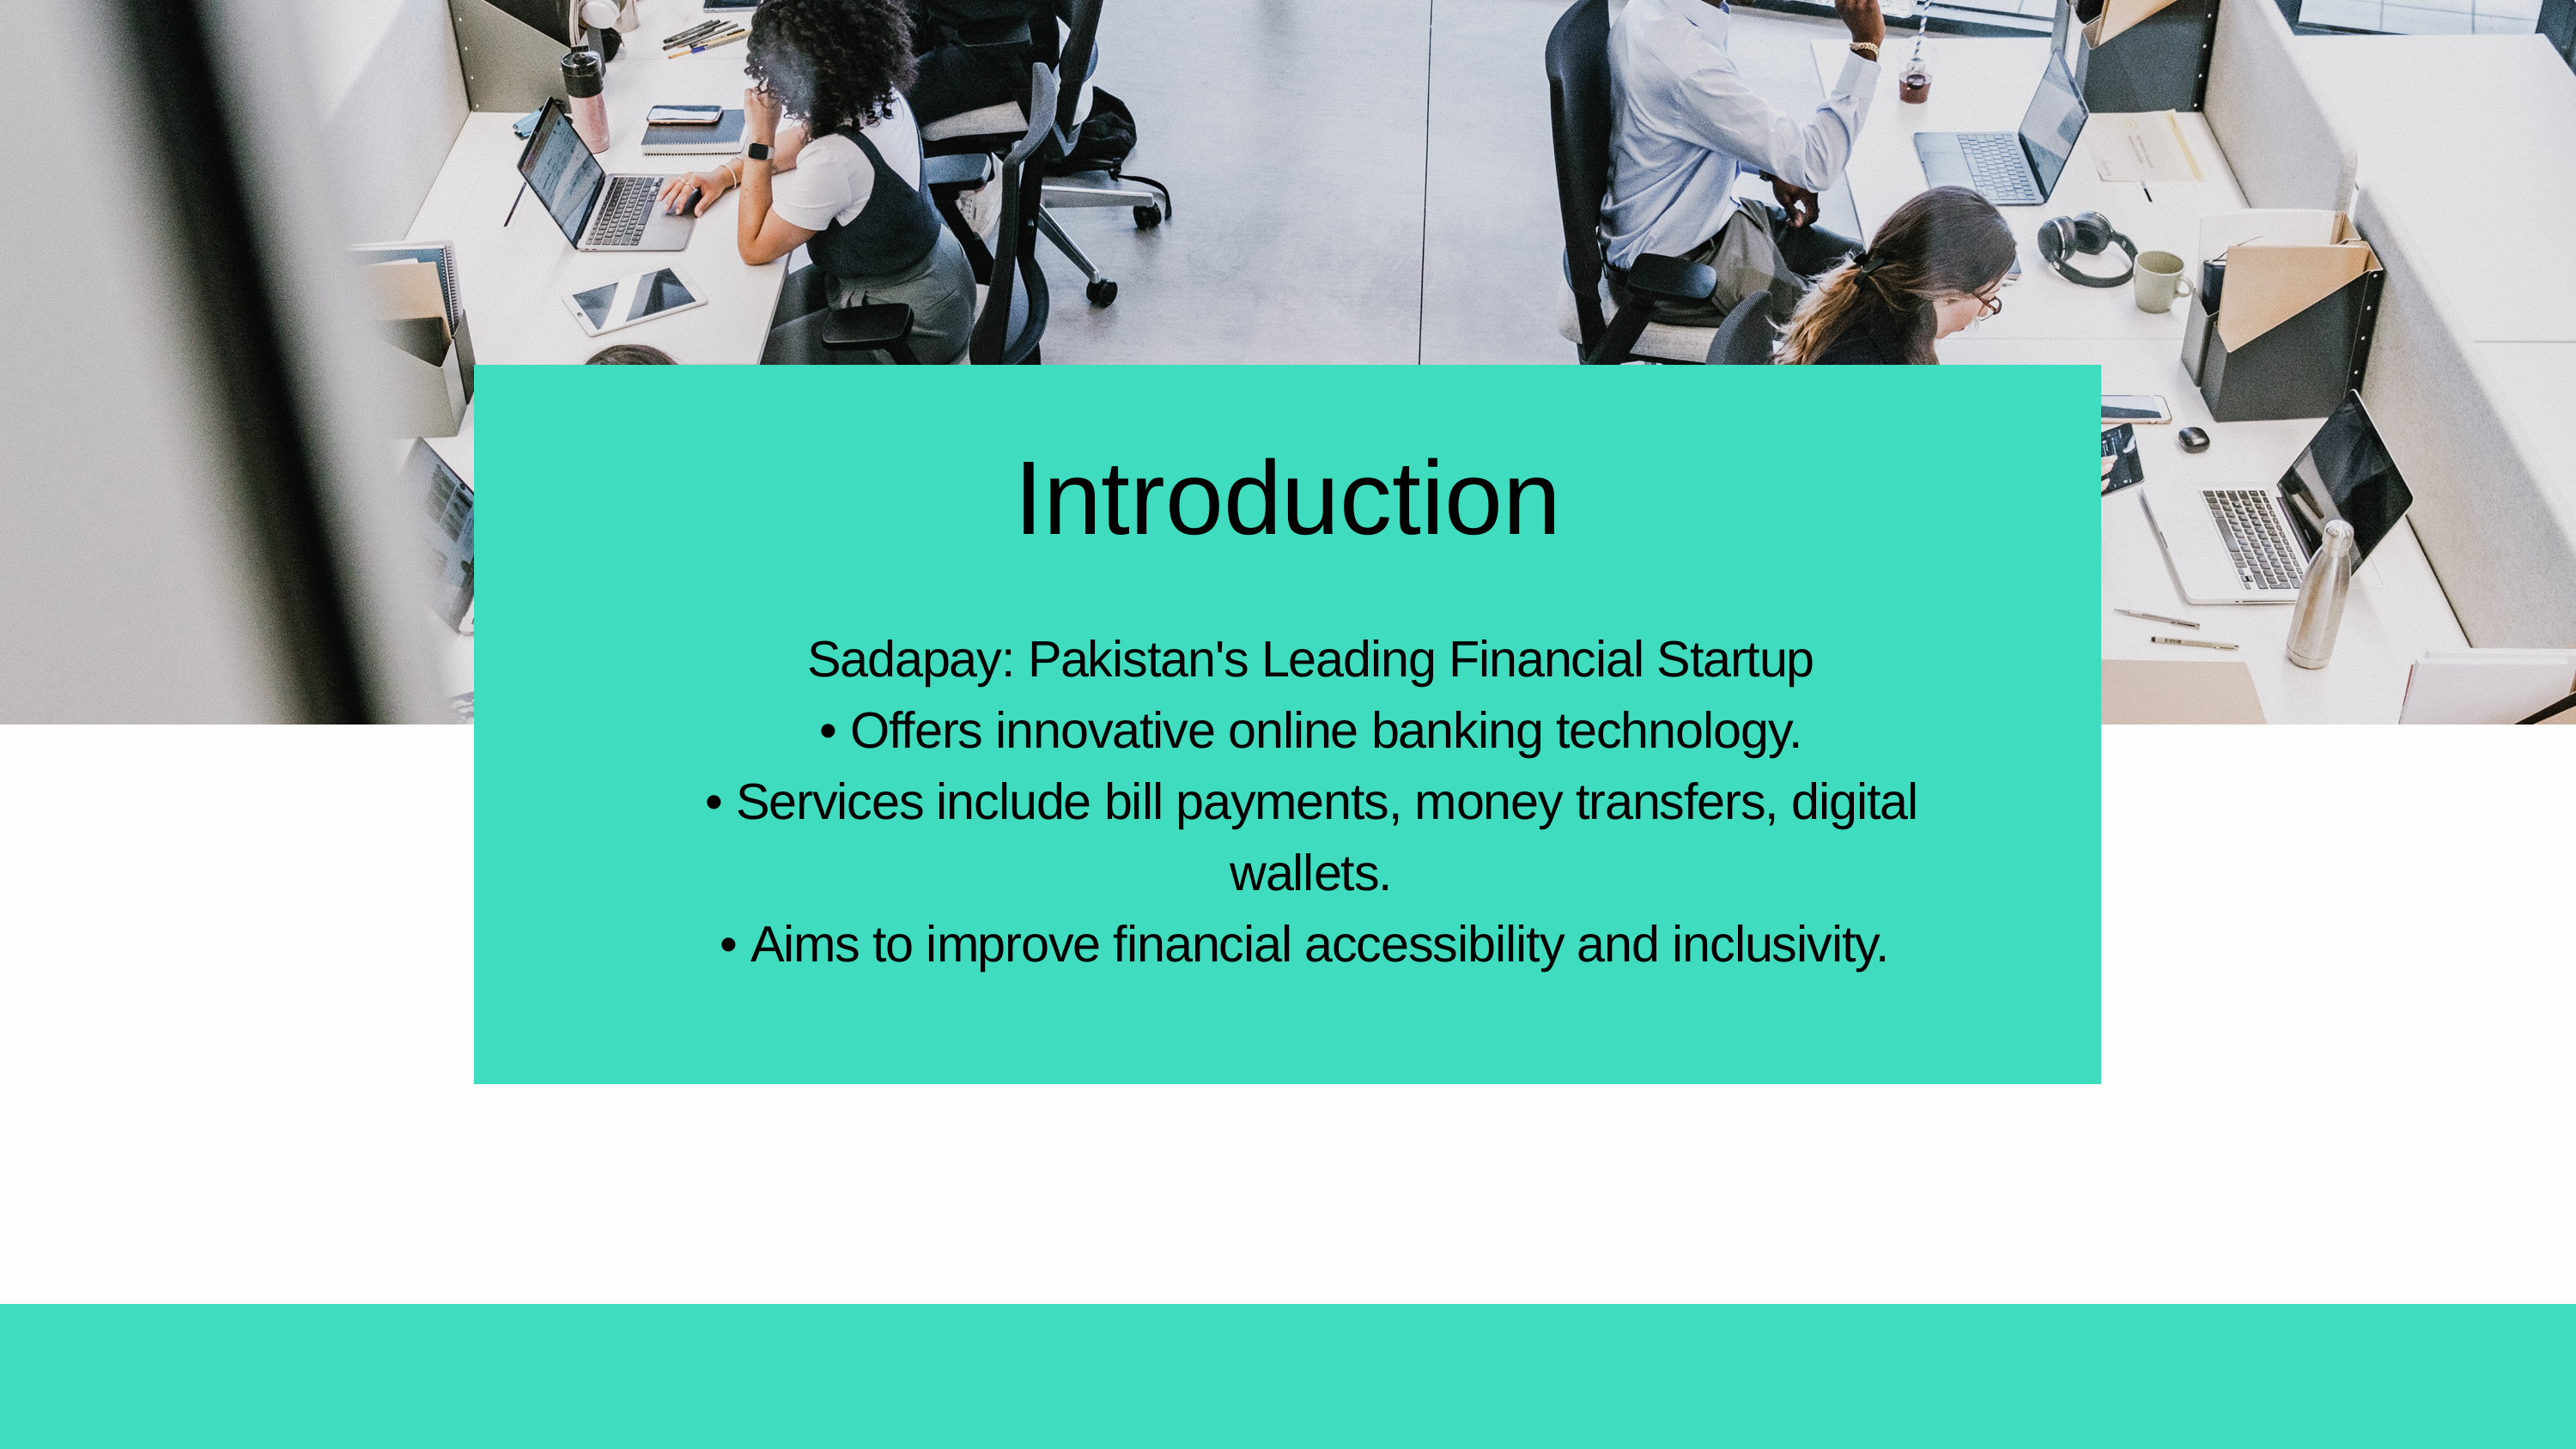

Introduction
Sadapay: Pakistan's Leading Financial Startup
• Offers innovative online banking technology.
• Services include bill payments, money transfers, digital wallets.
• Aims to improve financial accessibility and inclusivity.